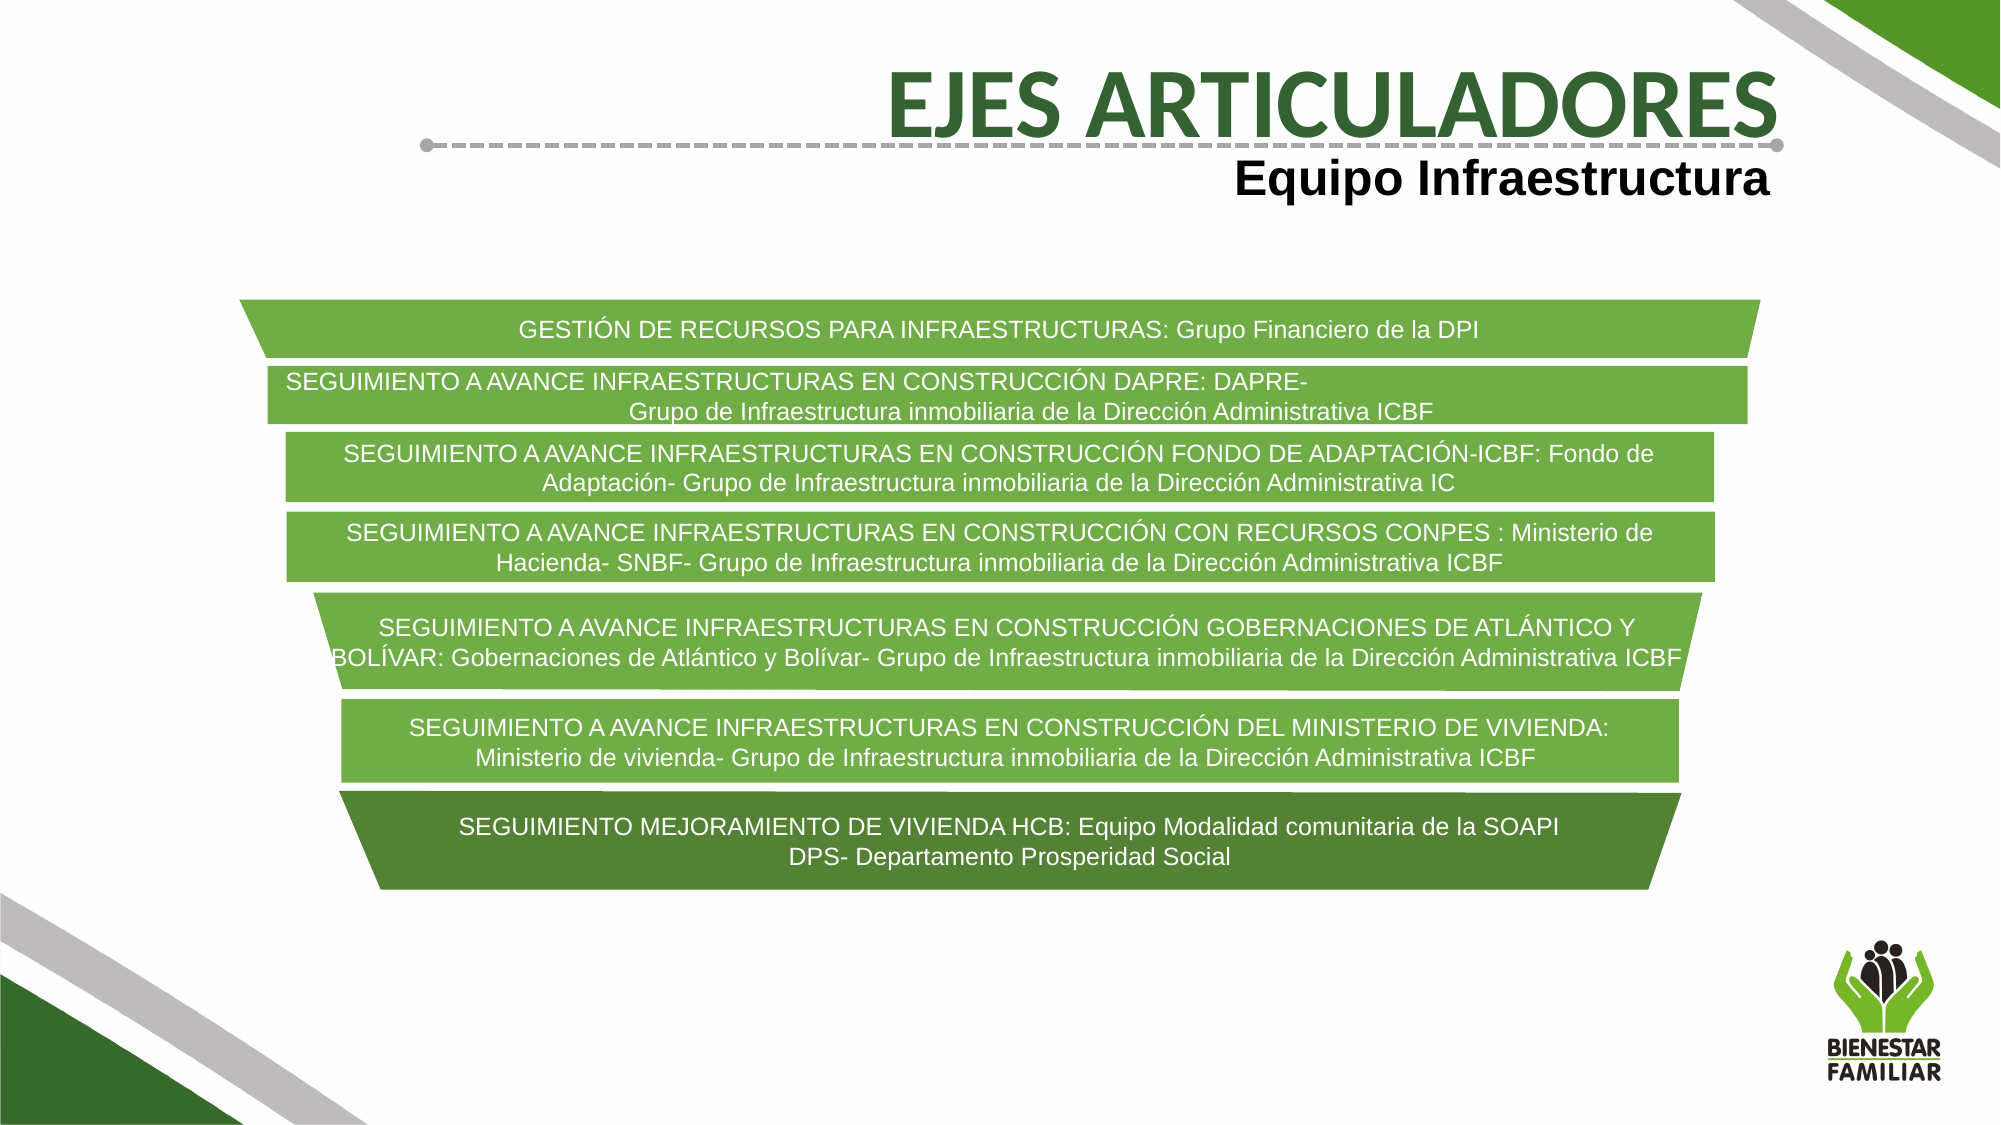

EJES ARTICULADORES
Equipo Infraestructura
GESTIÓN DE RECURSOS PARA INFRAESTRUCTURAS: Grupo Financiero de la DPI
SEGUIMIENTO A AVANCE INFRAESTRUCTURAS EN CONSTRUCCIÓN DAPRE: DAPRE-                                                                    Grupo de Infraestructura inmobiliaria de la Dirección Administrativa ICBF
SEGUIMIENTO A AVANCE INFRAESTRUCTURAS EN CONSTRUCCIÓN FONDO DE ADAPTACIÓN-ICBF: Fondo de Adaptación- Grupo de Infraestructura inmobiliaria de la Dirección Administrativa IC
SEGUIMIENTO A AVANCE INFRAESTRUCTURAS EN CONSTRUCCIÓN CON RECURSOS CONPES : Ministerio de Hacienda- SNBF- Grupo de Infraestructura inmobiliaria de la Dirección Administrativa ICBF
SEGUIMIENTO A AVANCE INFRAESTRUCTURAS EN CONSTRUCCIÓN GOBERNACIONES DE ATLÁNTICO Y BOLÍVAR: Gobernaciones de Atlántico y Bolívar- Grupo de Infraestructura inmobiliaria de la Dirección Administrativa ICBF
SEGUIMIENTO A AVANCE INFRAESTRUCTURAS EN CONSTRUCCIÓN DEL MINISTERIO DE VIVIENDA: Ministerio de vivienda- Grupo de Infraestructura inmobiliaria de la Dirección Administrativa ICBF
SEGUIMIENTO MEJORAMIENTO DE VIVIENDA HCB: Equipo Modalidad comunitaria de la SOAPI
DPS- Departamento Prosperidad Social